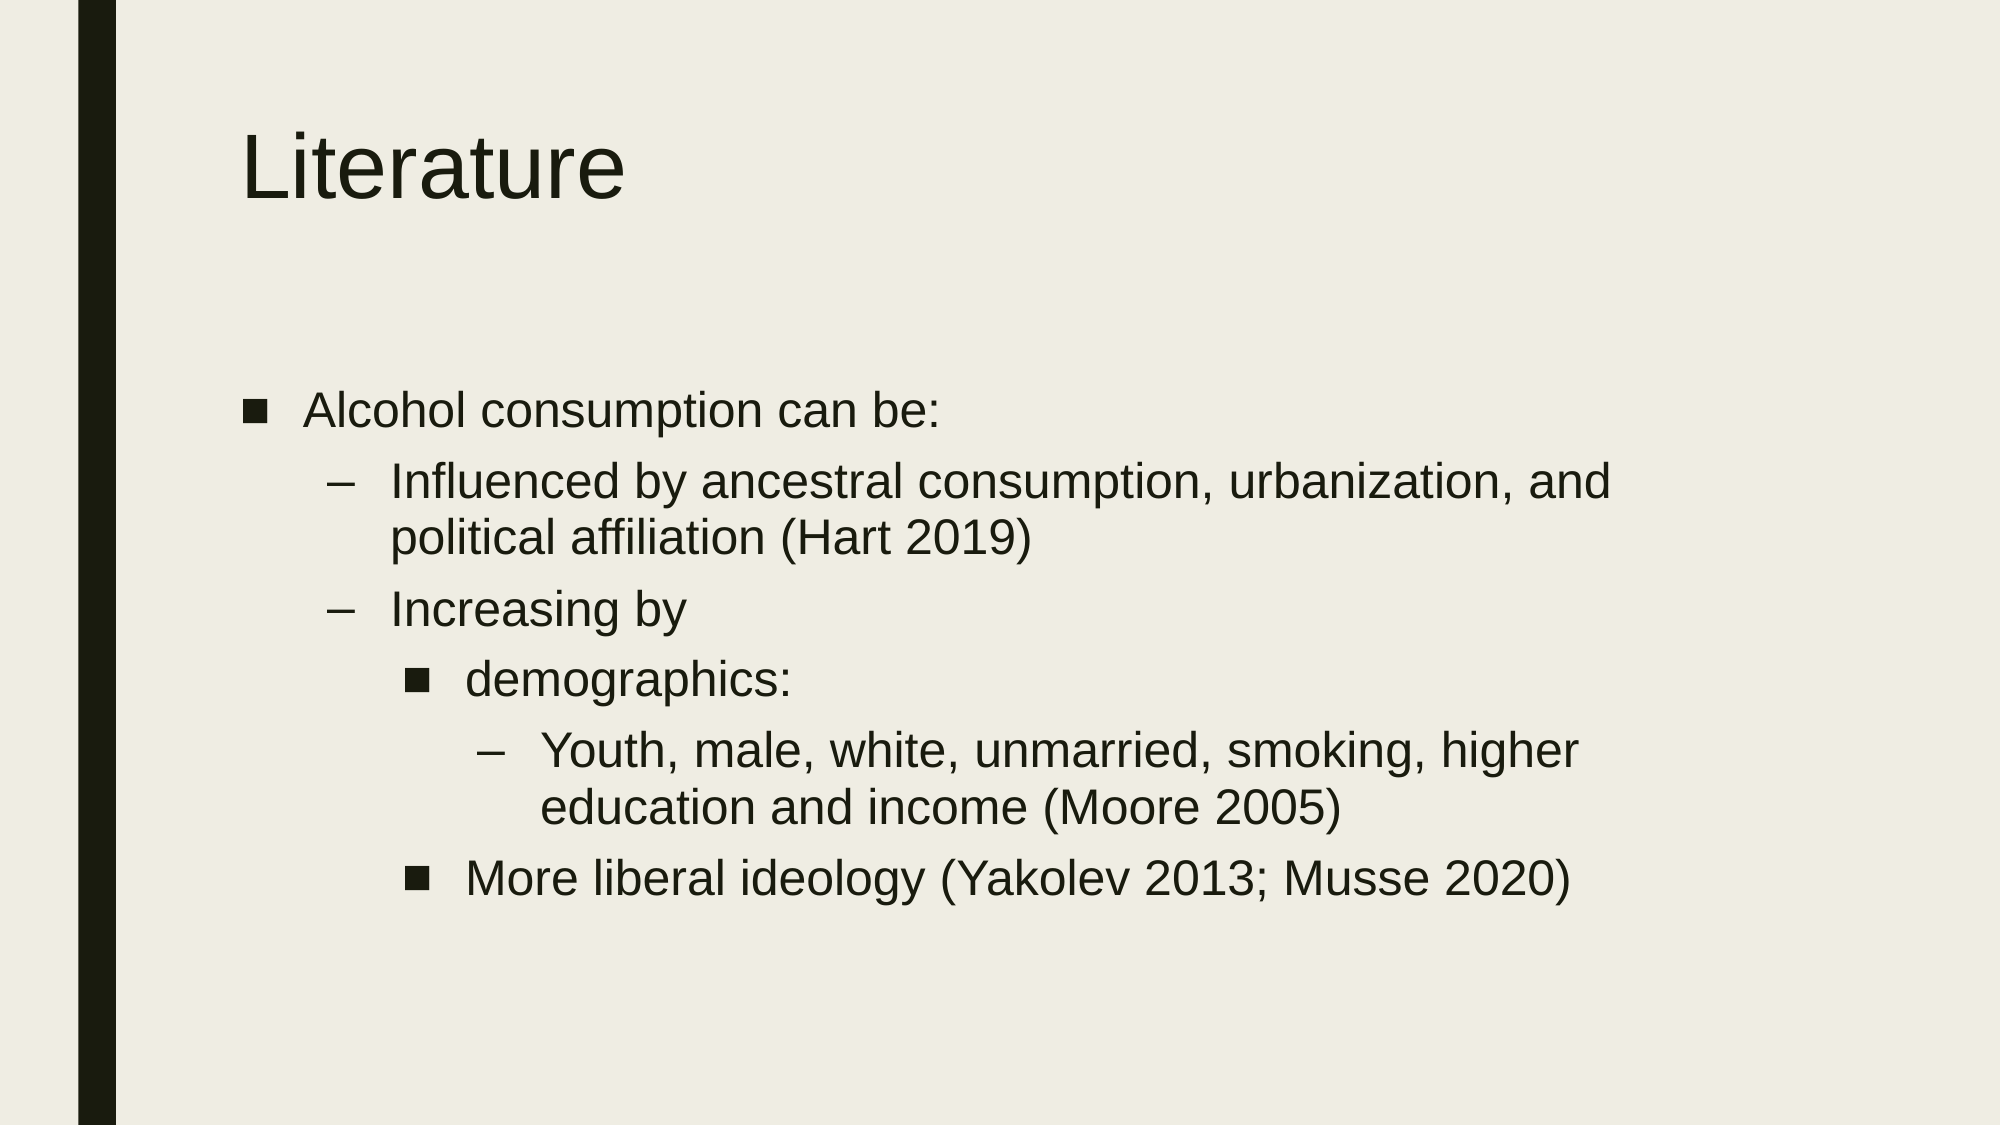

# Literature
Alcohol consumption can be:
Influenced by ancestral consumption, urbanization, and political affiliation (Hart 2019)
Increasing by
demographics:
Youth, male, white, unmarried, smoking, higher education and income (Moore 2005)
More liberal ideology (Yakolev 2013; Musse 2020)